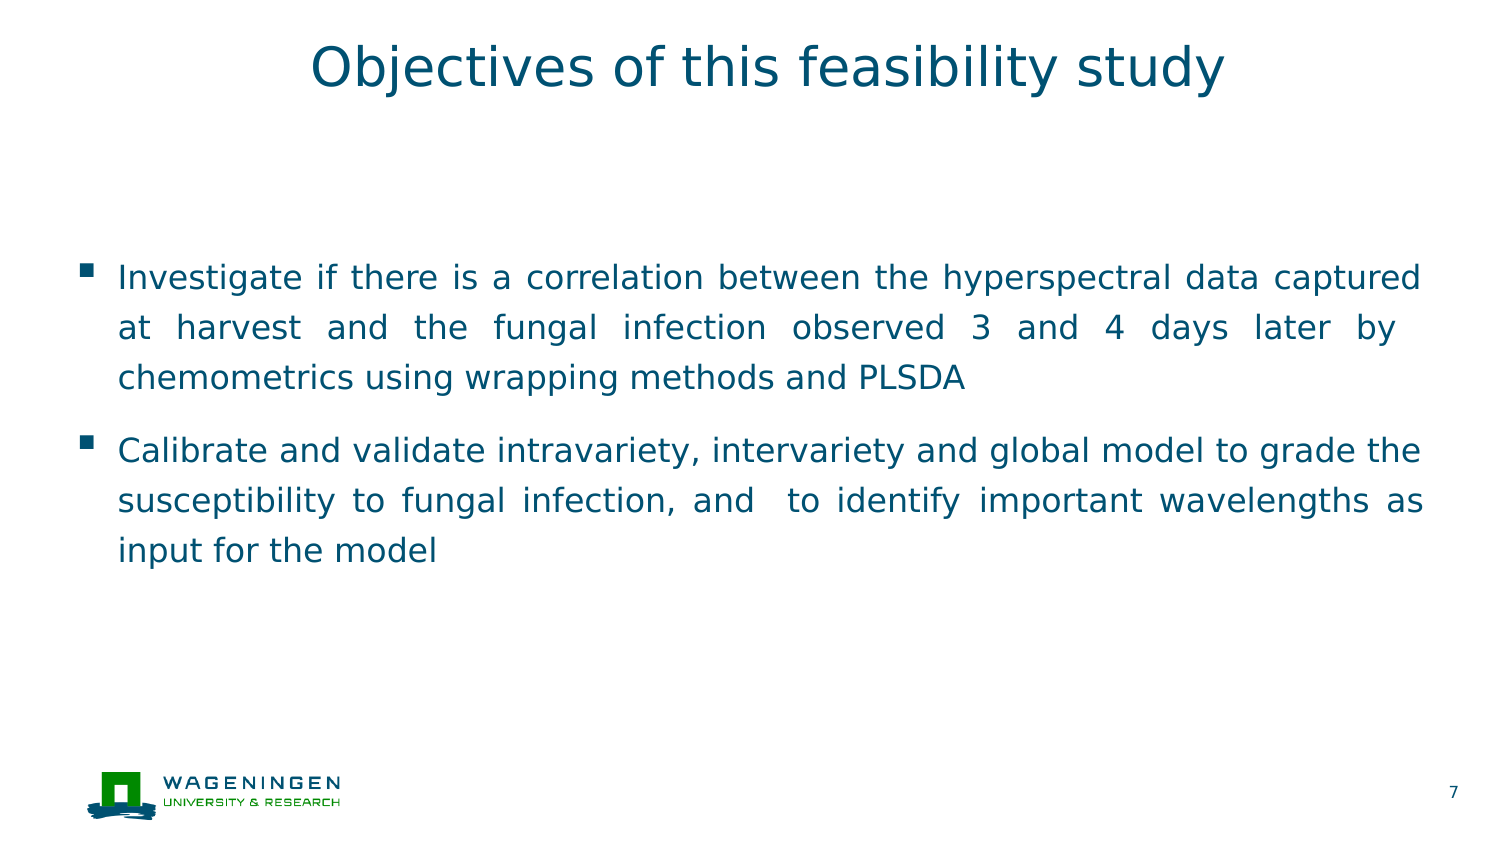

# Objectives of this feasibility study
Investigate if there is a correlation between the hyperspectral data captured at harvest and the fungal infection observed 3 and 4 days later by  chemometrics using wrapping methods and PLSDA
Calibrate and validate intravariety, intervariety and global model to grade the susceptibility to fungal infection, and  to identify important wavelengths as input for the model

7